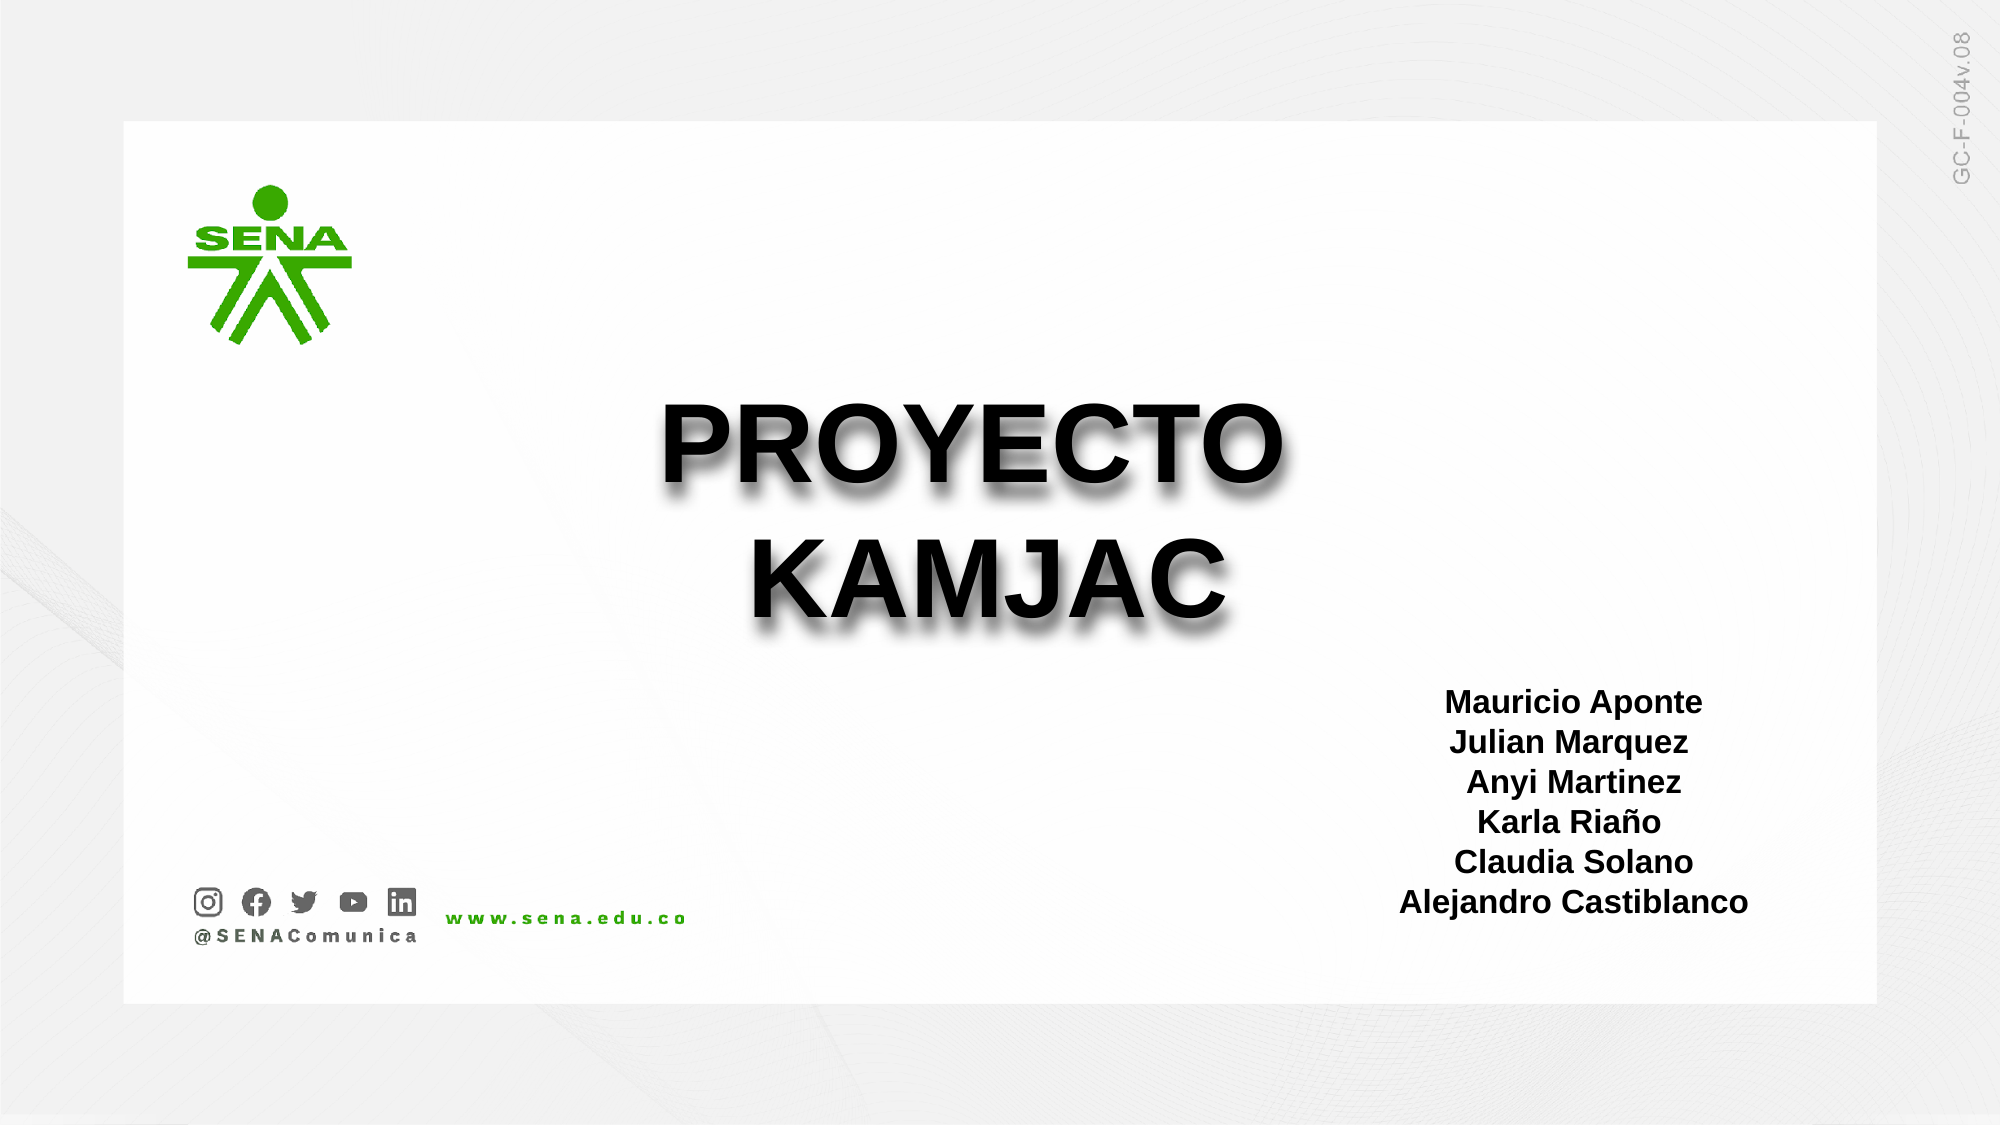

PROYECTO
KAMJAC
Mauricio Aponte
Julian Marquez
Anyi Martinez
Karla Riaño
Claudia Solano
Alejandro Castiblanco